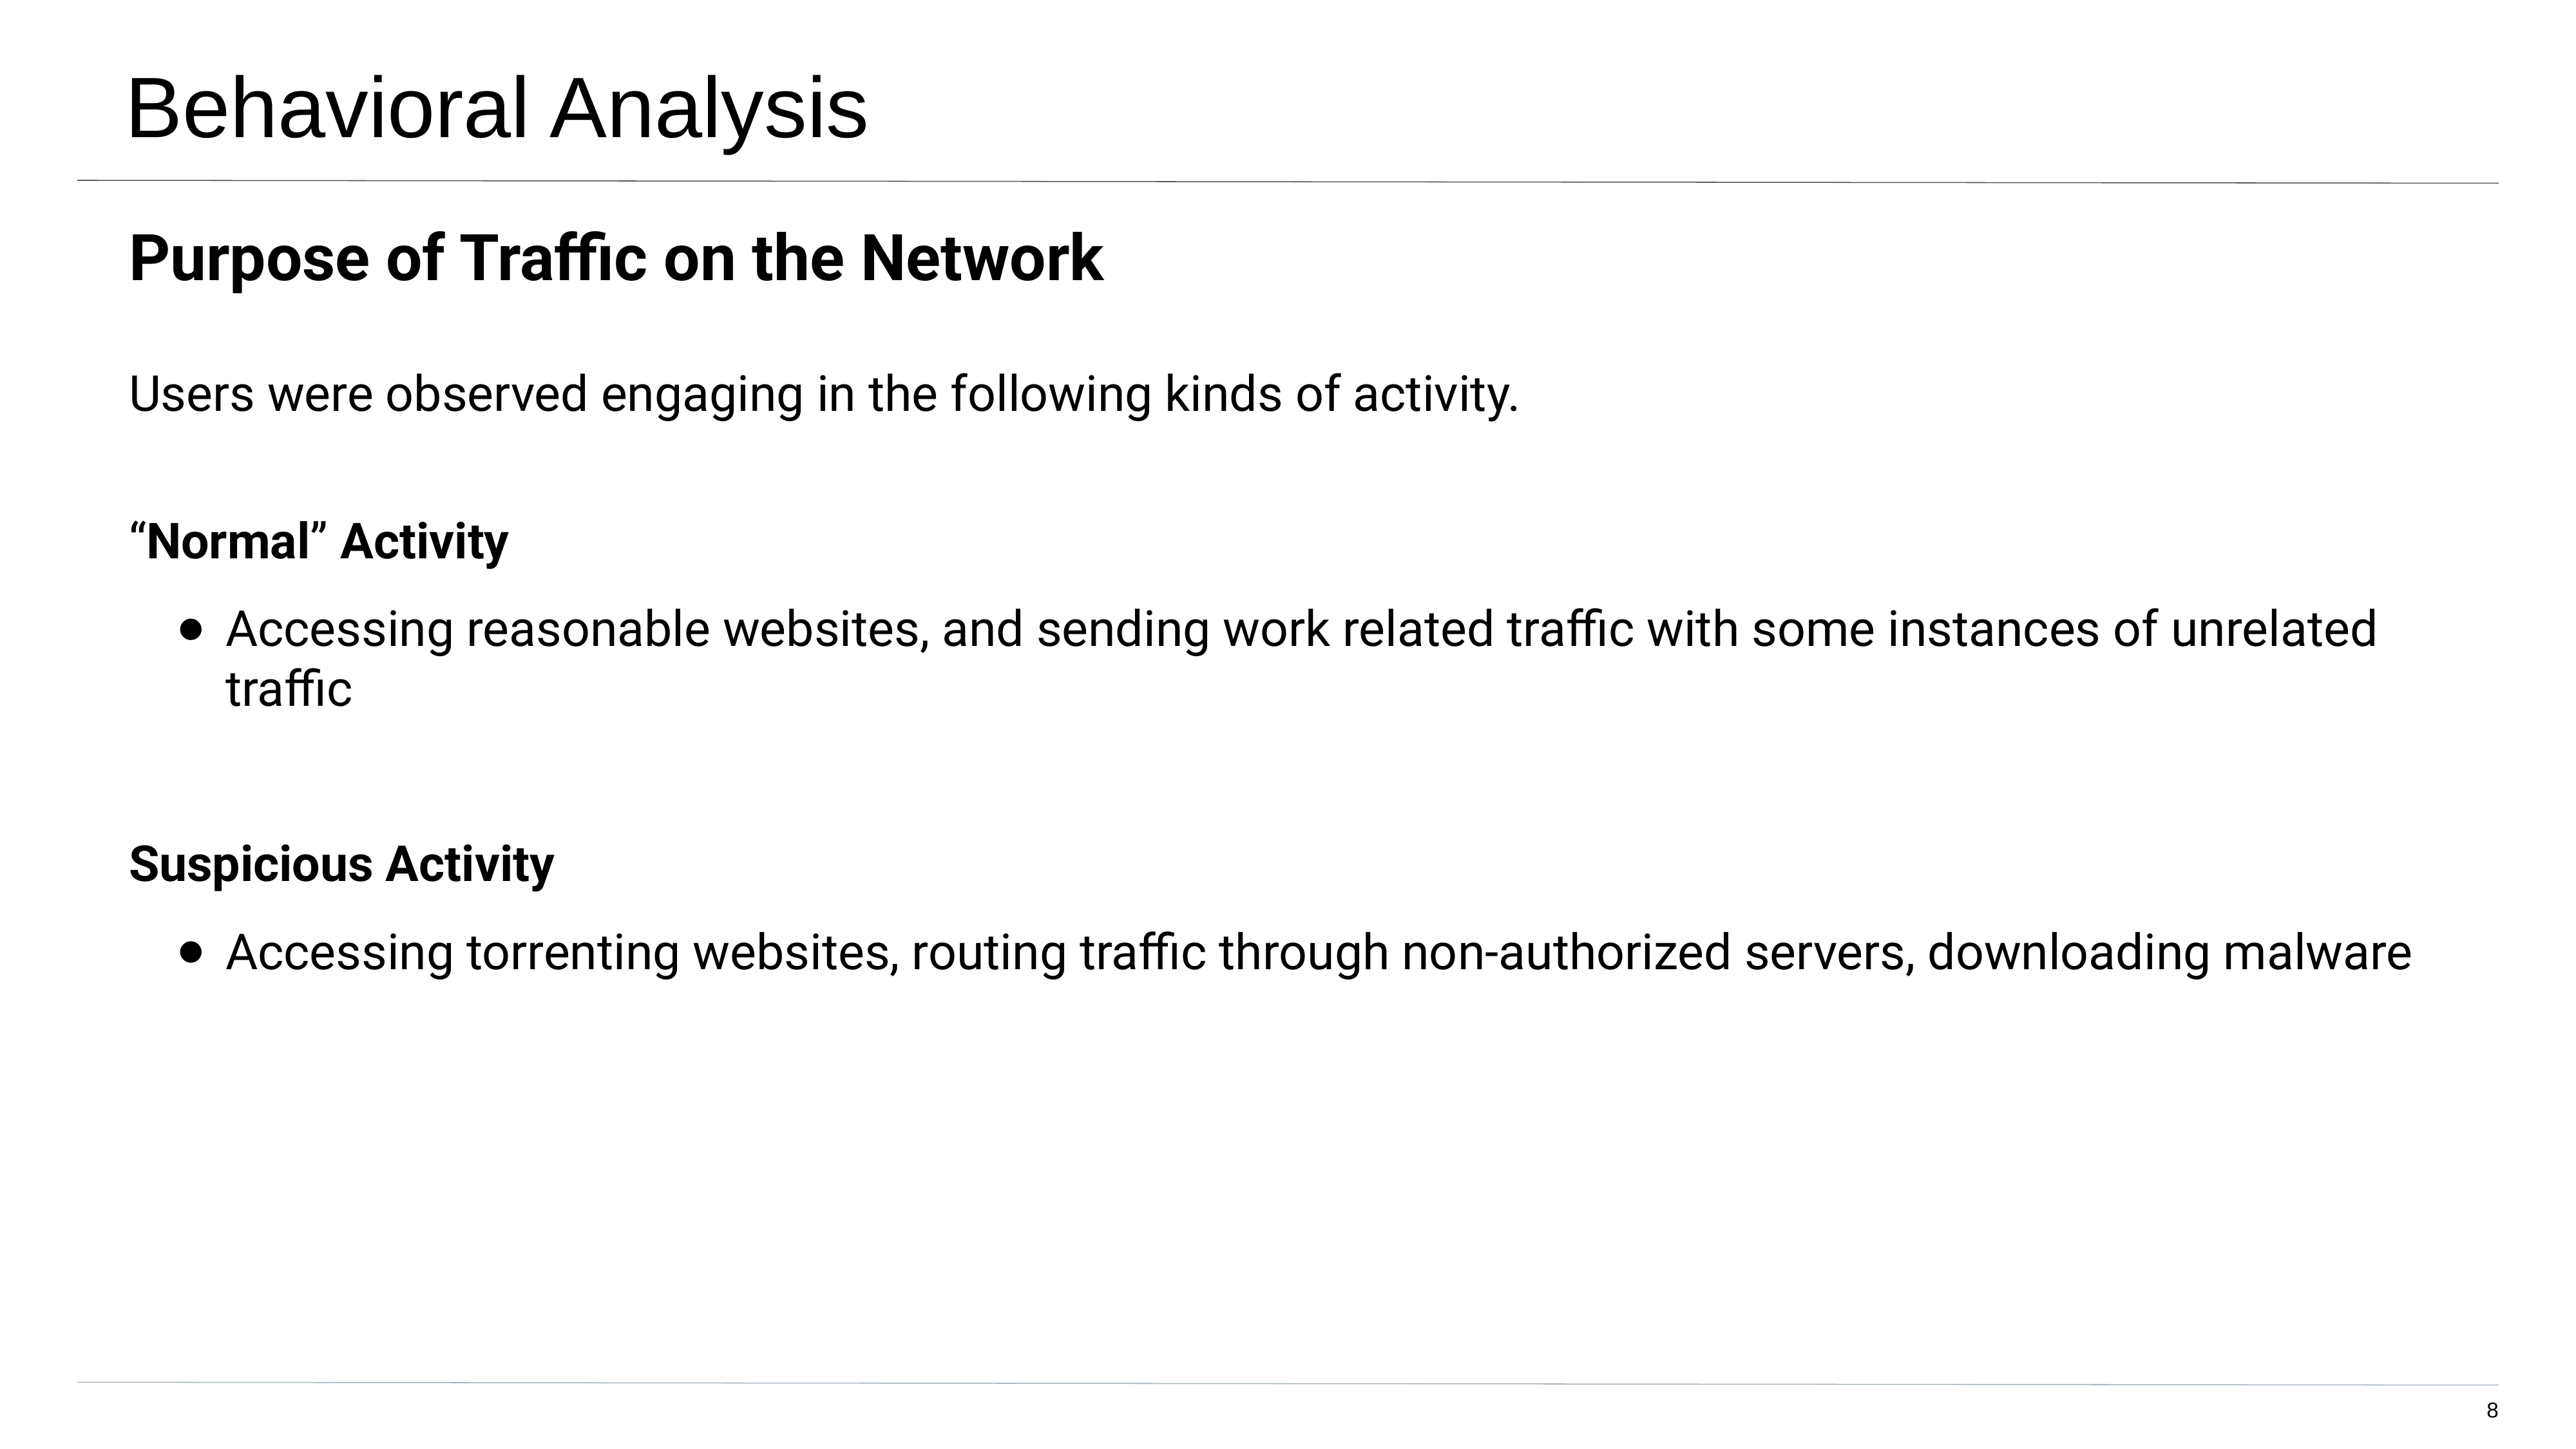

# Behavioral Analysis
Purpose of Traffic on the Network
Users were observed engaging in the following kinds of activity.
“Normal” Activity
Accessing reasonable websites, and sending work related traffic with some instances of unrelated traffic

Suspicious Activity
Accessing torrenting websites, routing traffic through non-authorized servers, downloading malware

8